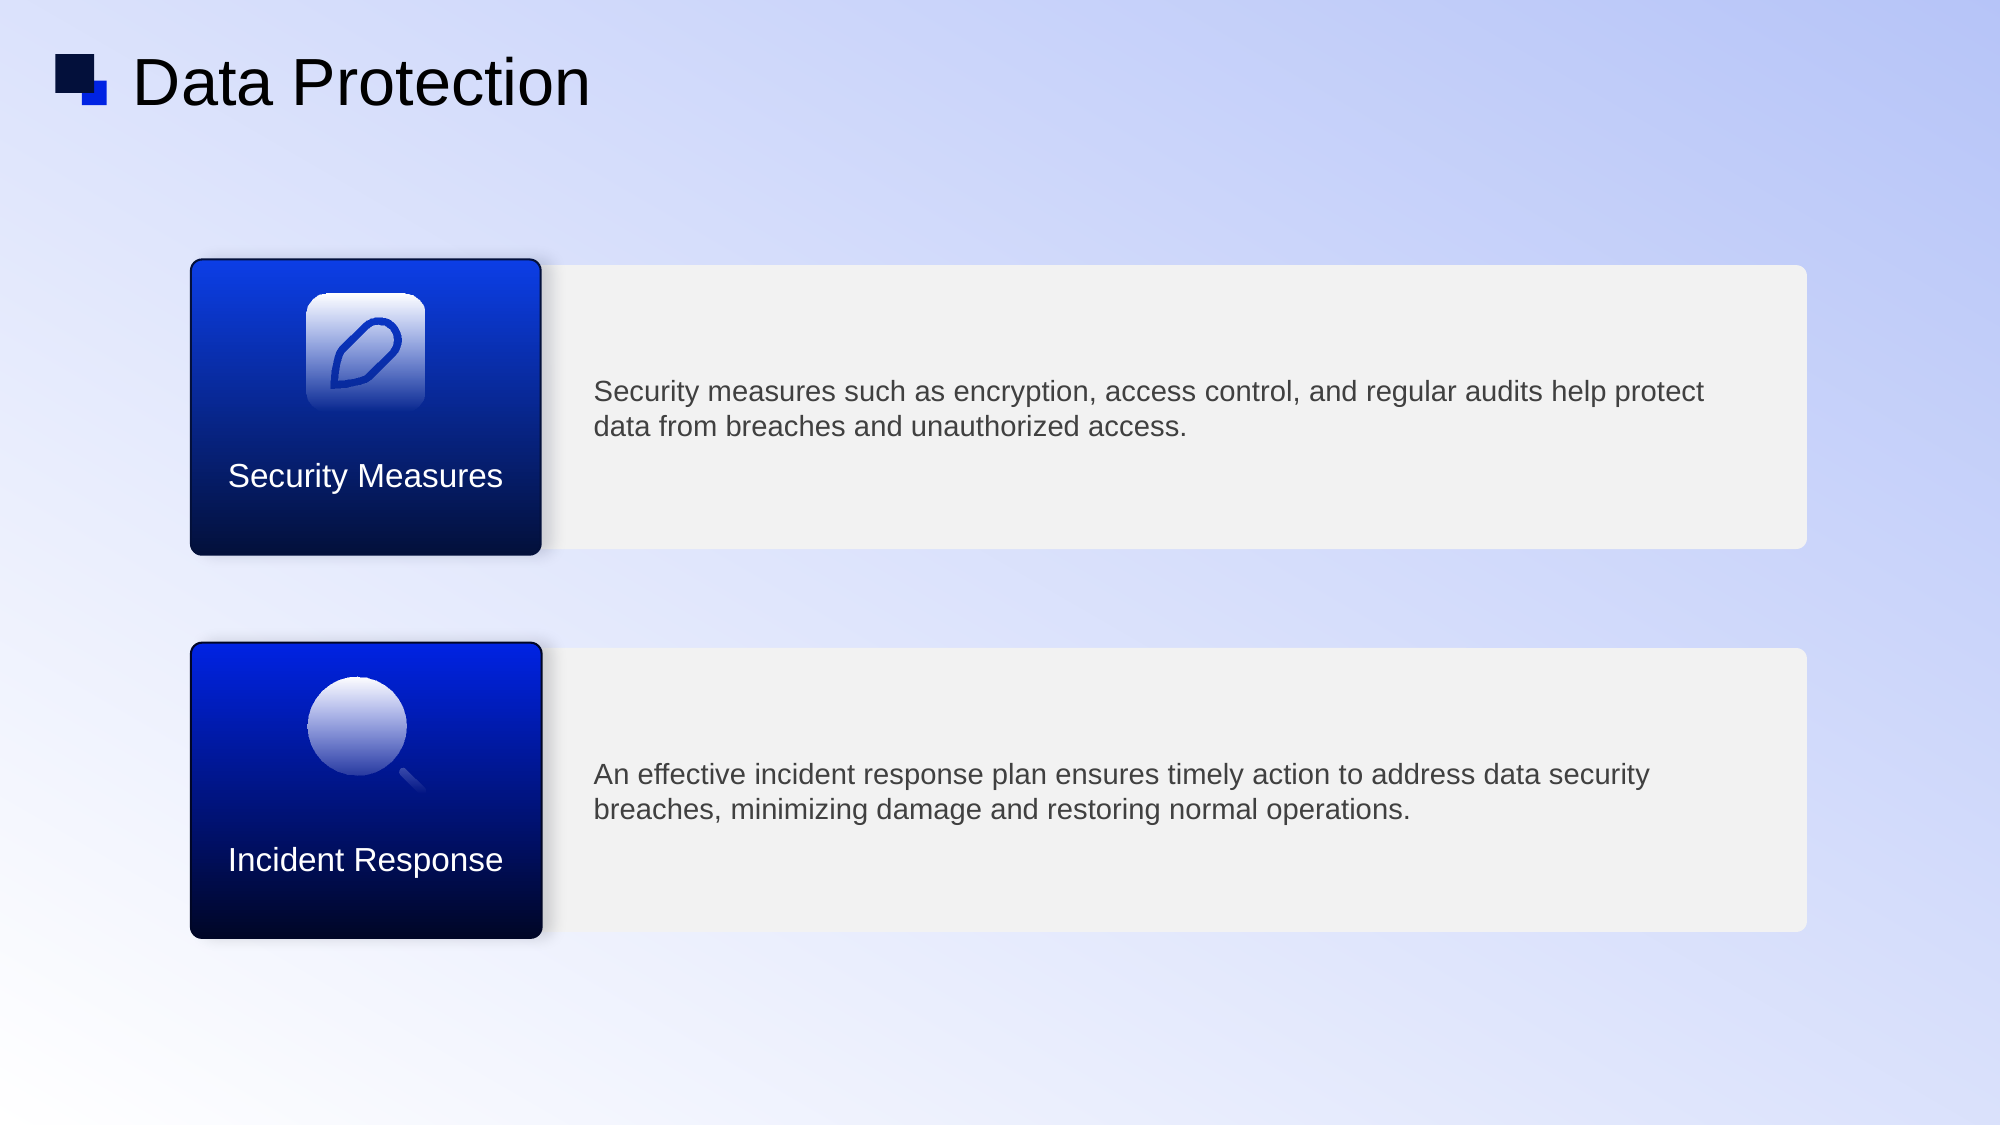

Data Protection

Security measures such as encryption, access control, and regular audits help protect data from breaches and unauthorized access.

Security Measures

An effective incident response plan ensures timely action to address data security breaches, minimizing damage and restoring normal operations.

Incident Response